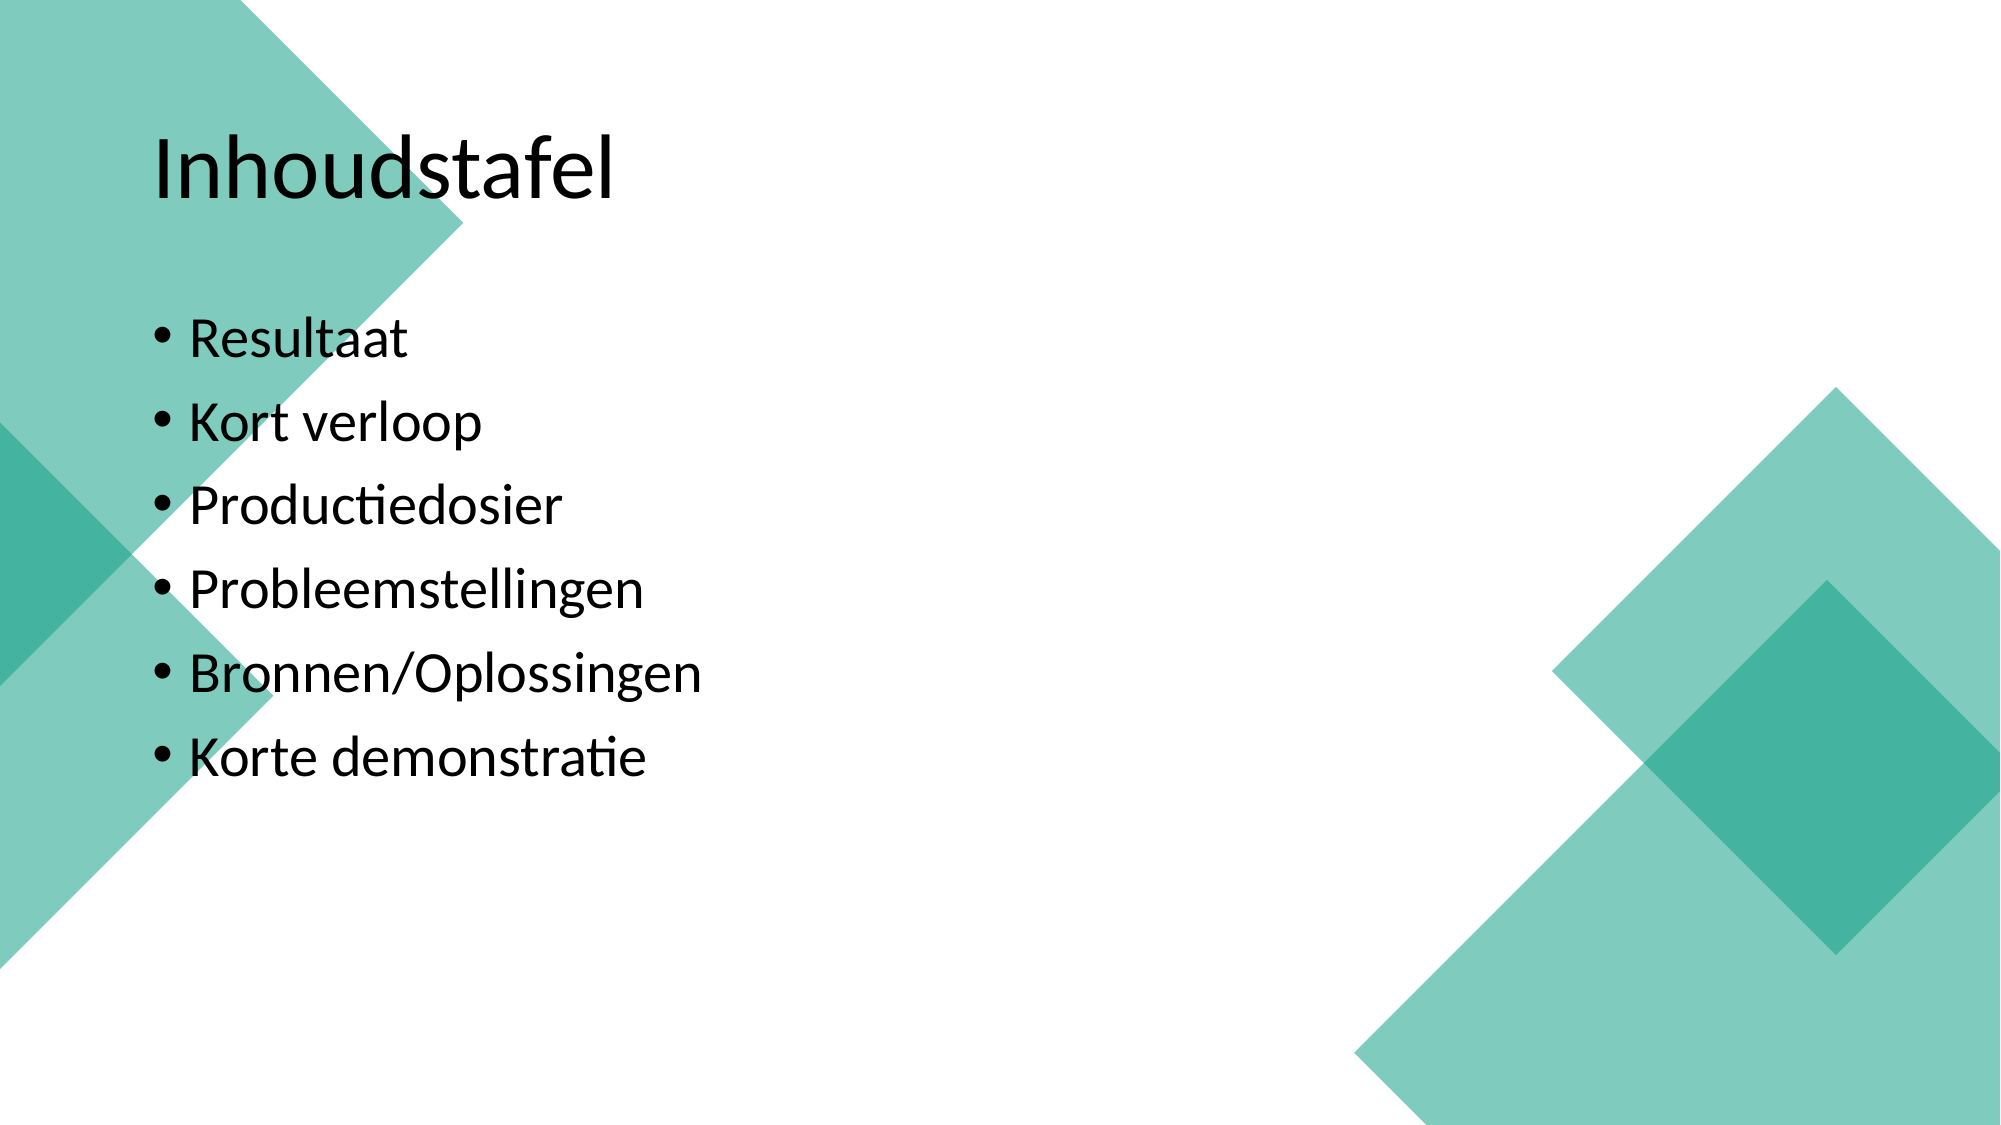

# Inhoudstafel
Resultaat
Kort verloop
Productiedosier
Probleemstellingen
Bronnen/Oplossingen
Korte demonstratie